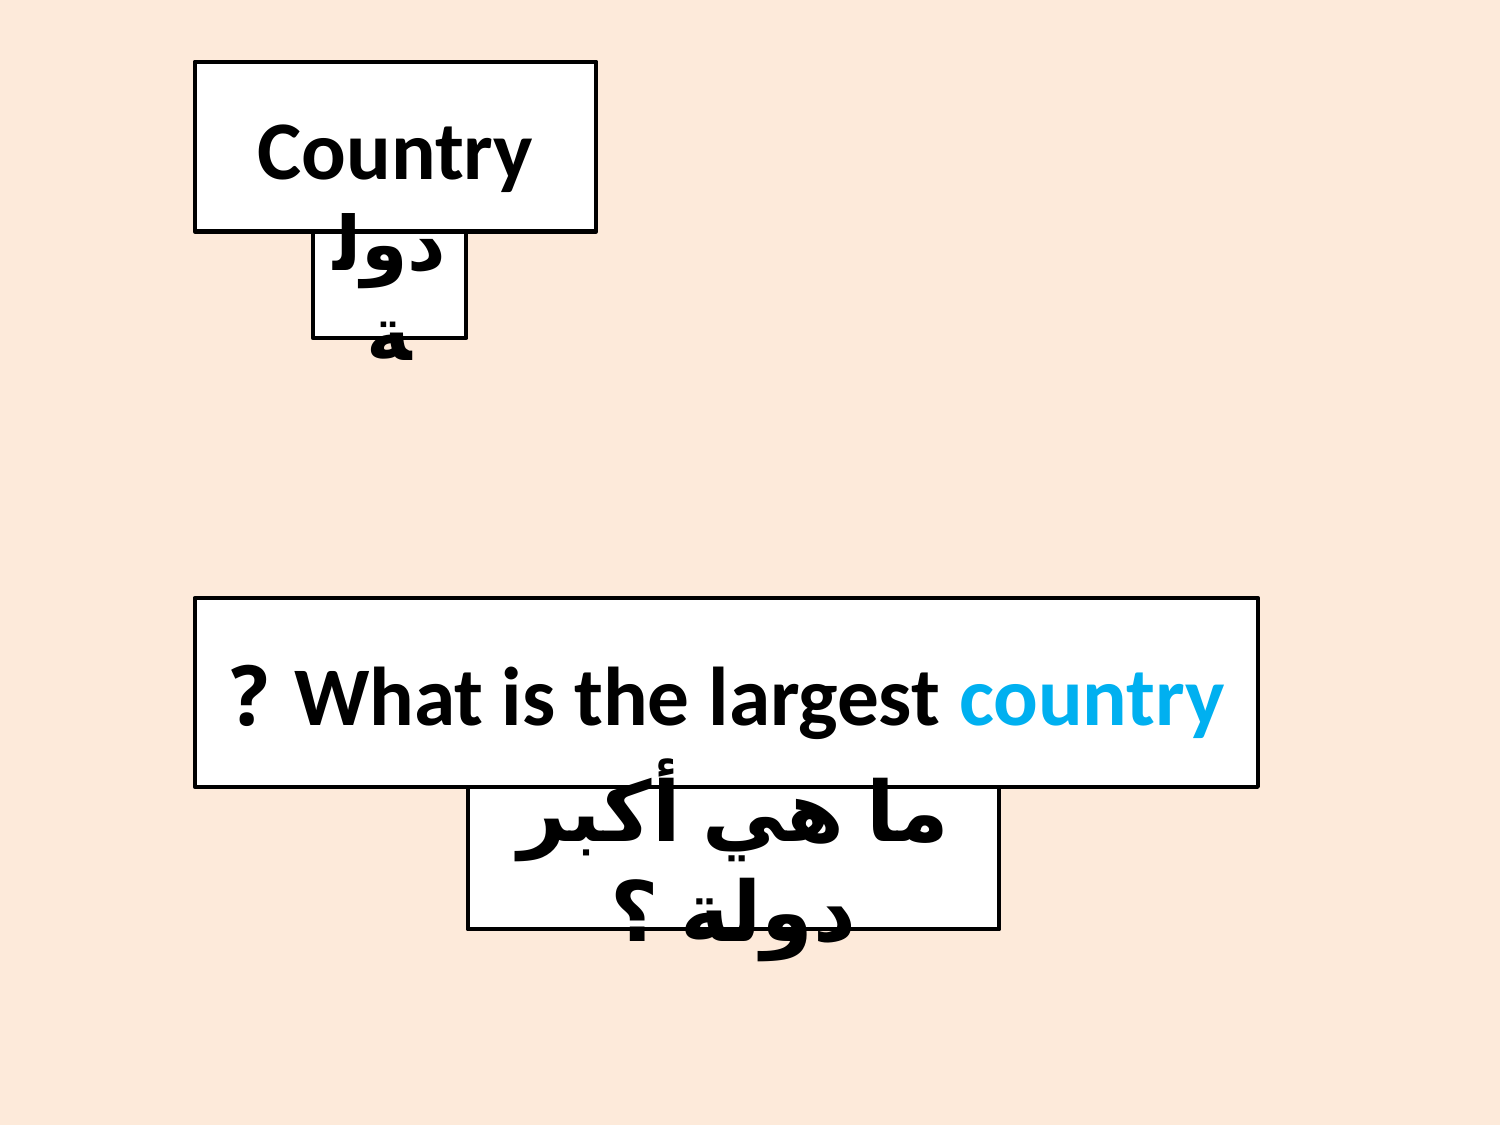

#
Country
دولة
What is the largest country ?
ما هي أكبر دولة ؟